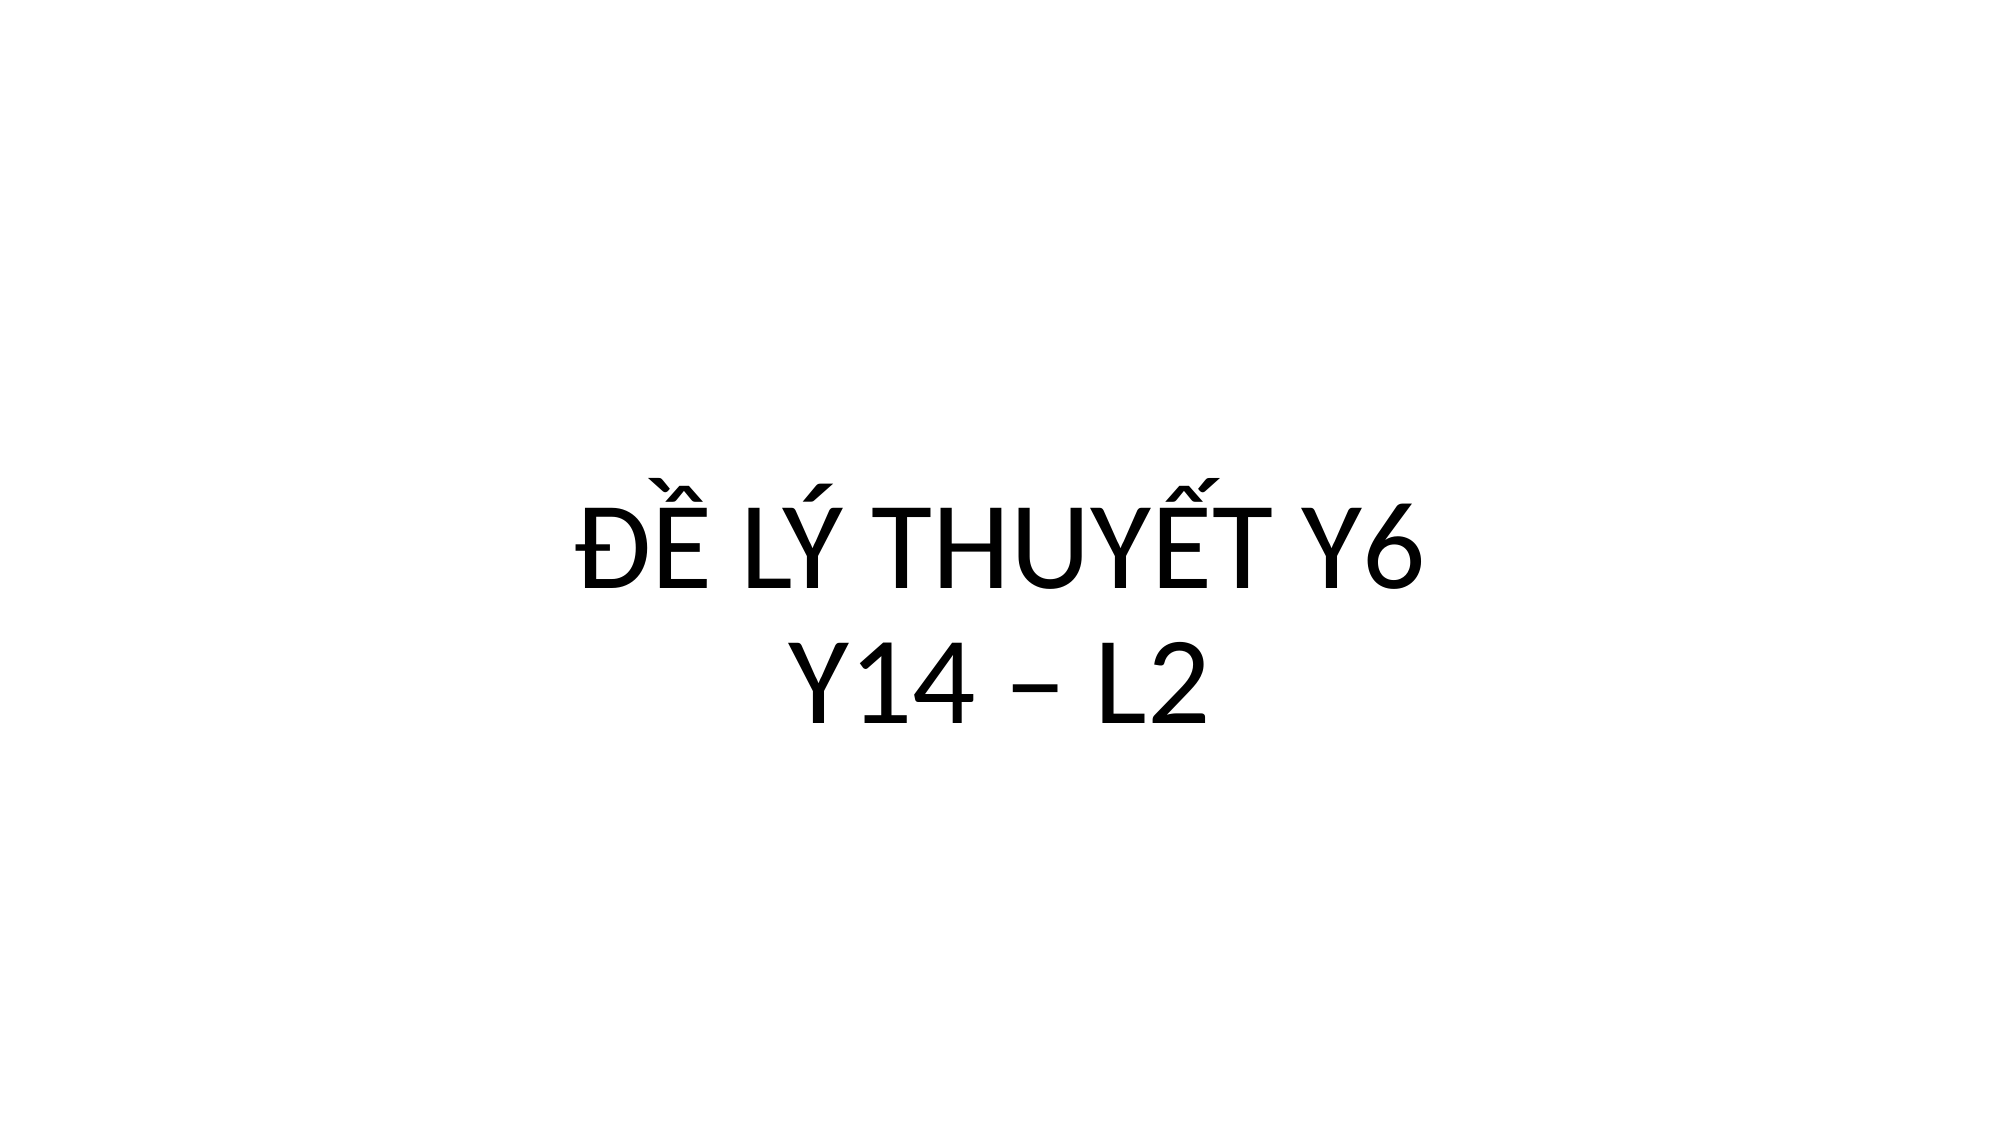

# ĐỀ LÝ THUYẾT Y6 Y14 – L2